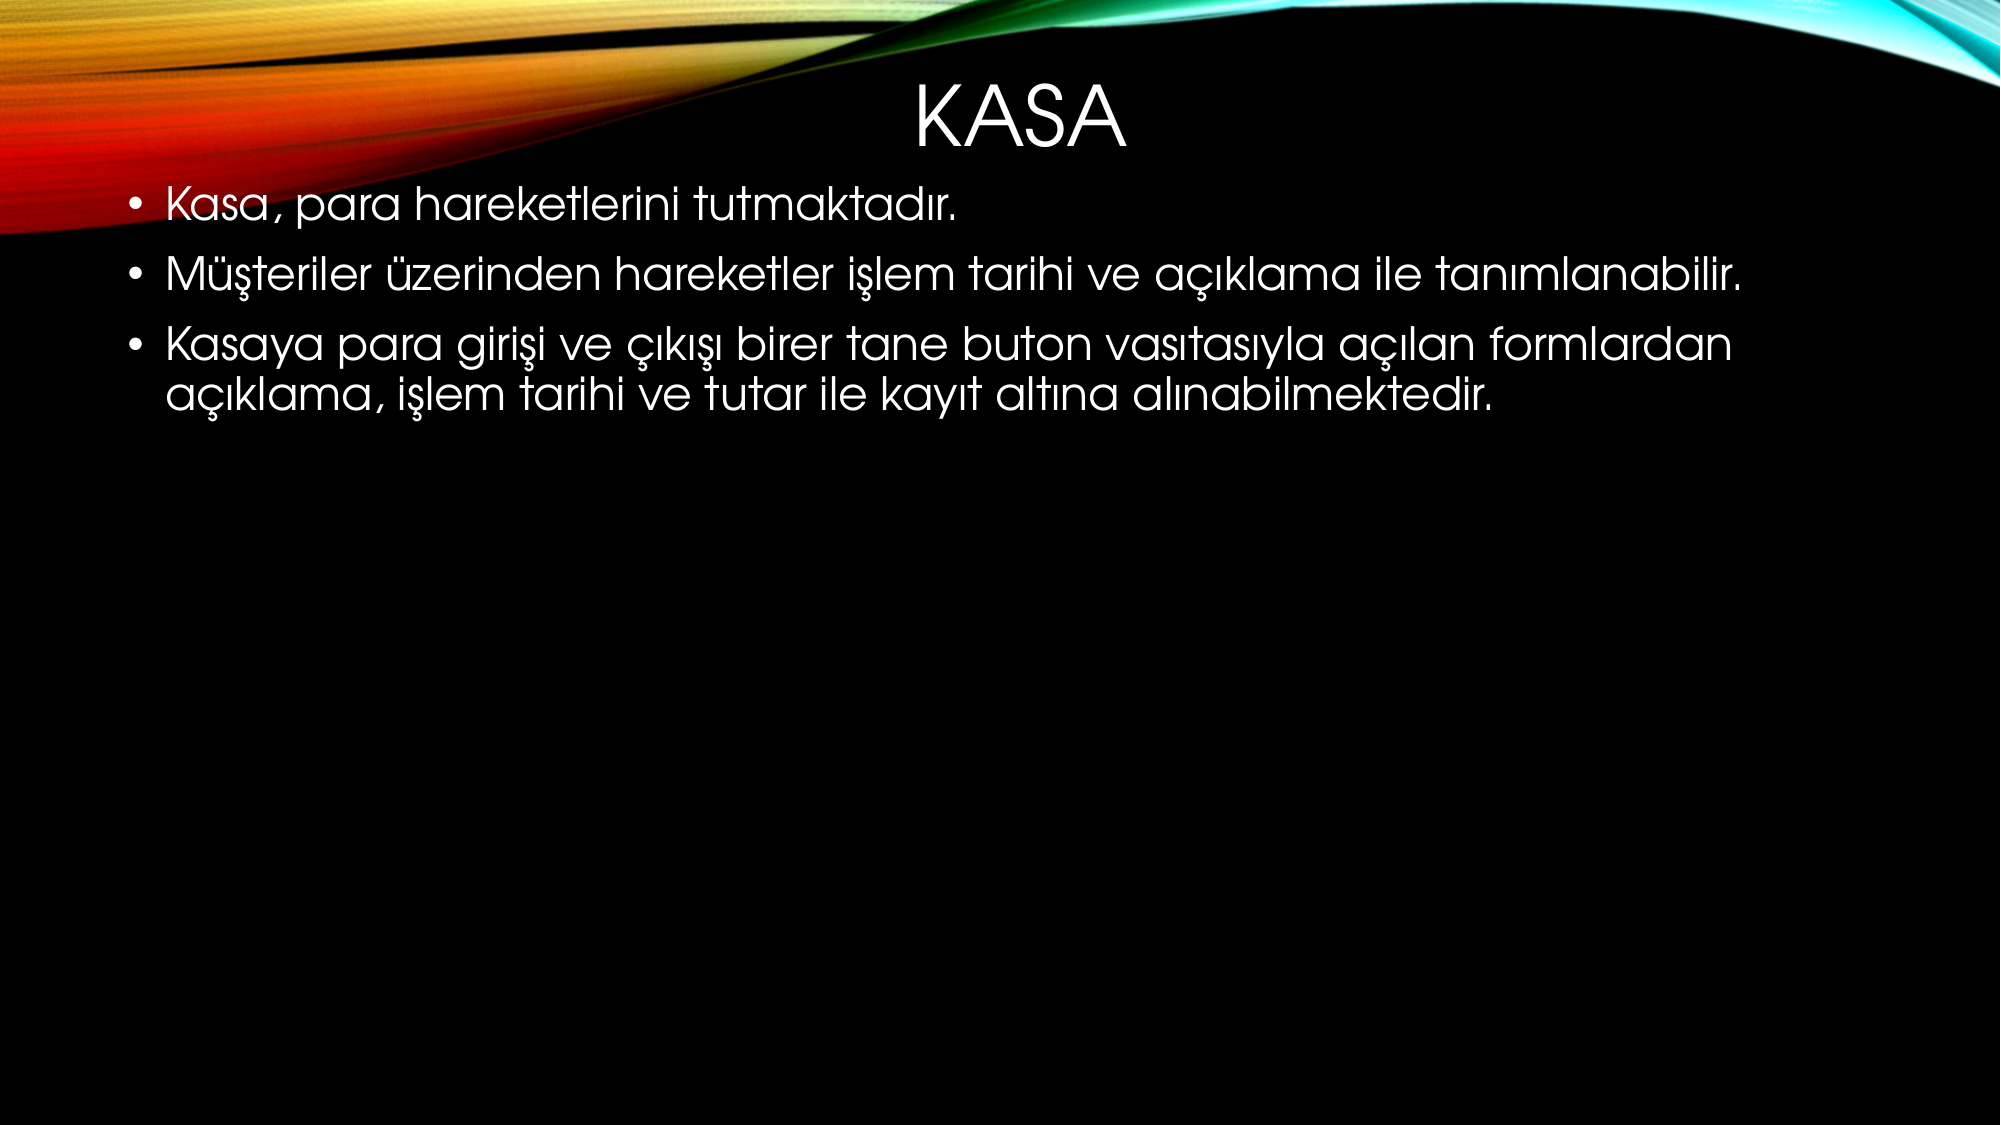

# kasa
Kasa, para hareketlerini tutmaktadır.
Müşteriler üzerinden hareketler işlem tarihi ve açıklama ile tanımlanabilir.
Kasaya para girişi ve çıkışı birer tane buton vasıtasıyla açılan formlardan açıklama, işlem tarihi ve tutar ile kayıt altına alınabilmektedir.